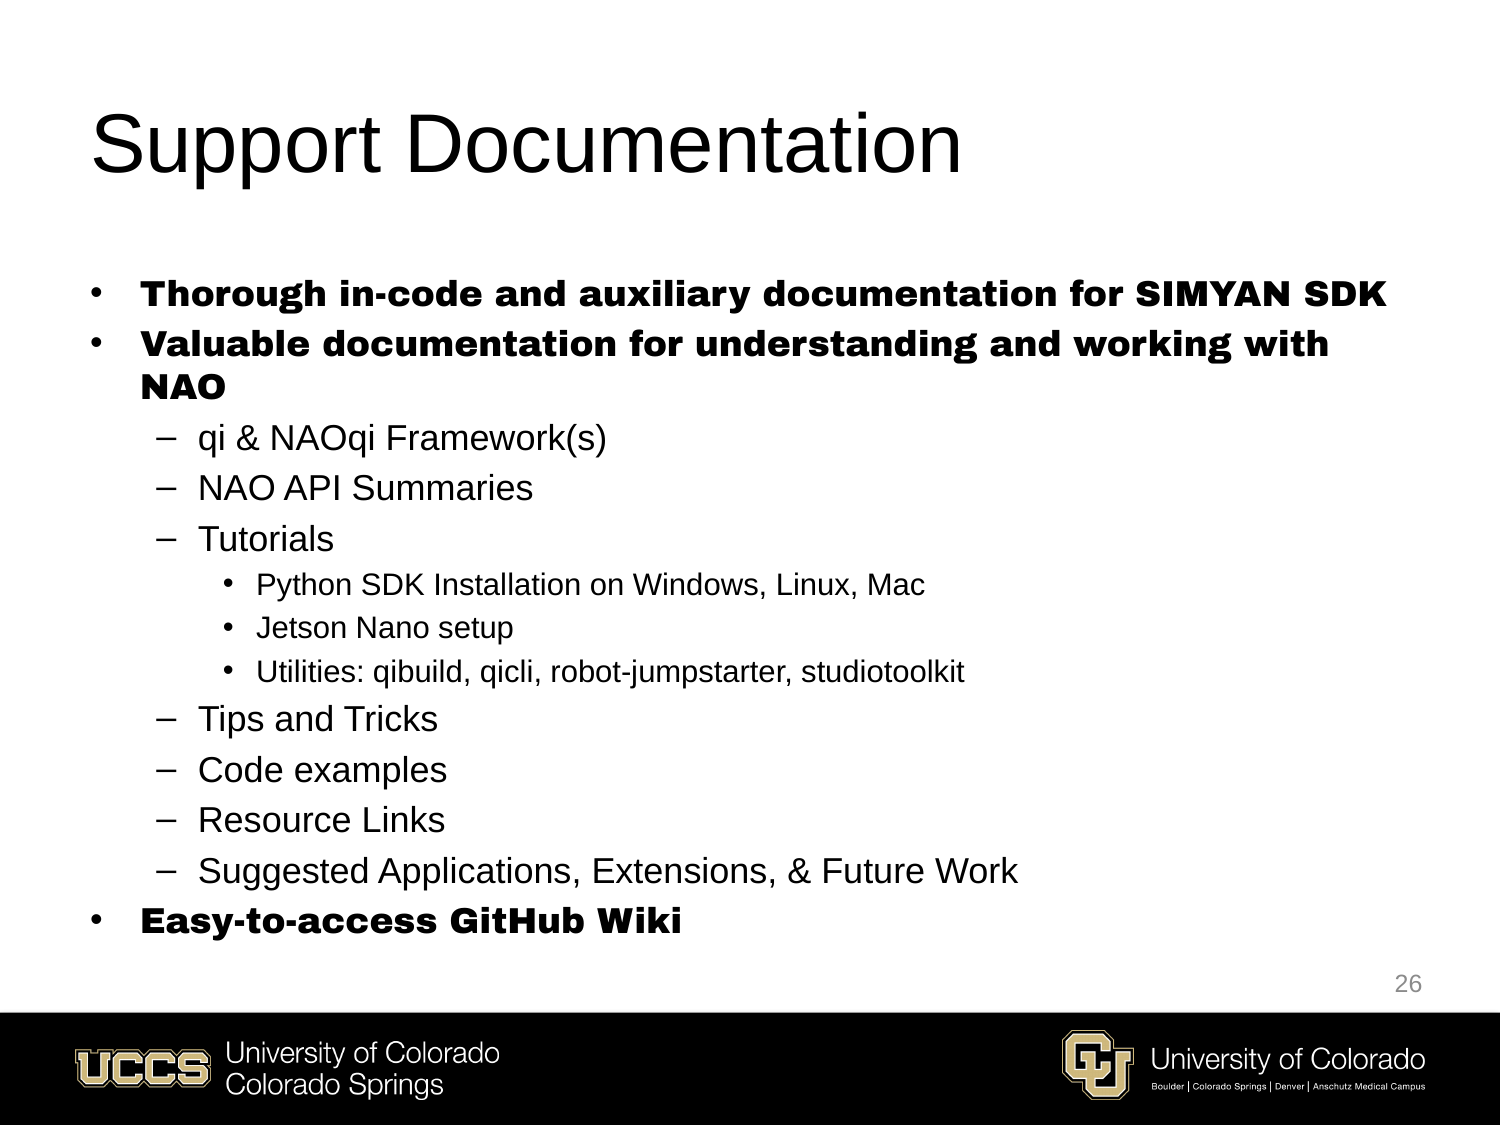

# Support Documentation
Thorough in-code and auxiliary documentation for SIMYAN SDK
Valuable documentation for understanding and working with NAO
qi & NAOqi Framework(s)
NAO API Summaries
Tutorials
Python SDK Installation on Windows, Linux, Mac
Jetson Nano setup
Utilities: qibuild, qicli, robot-jumpstarter, studiotoolkit
Tips and Tricks
Code examples
Resource Links
Suggested Applications, Extensions, & Future Work
Easy-to-access GitHub Wiki

26